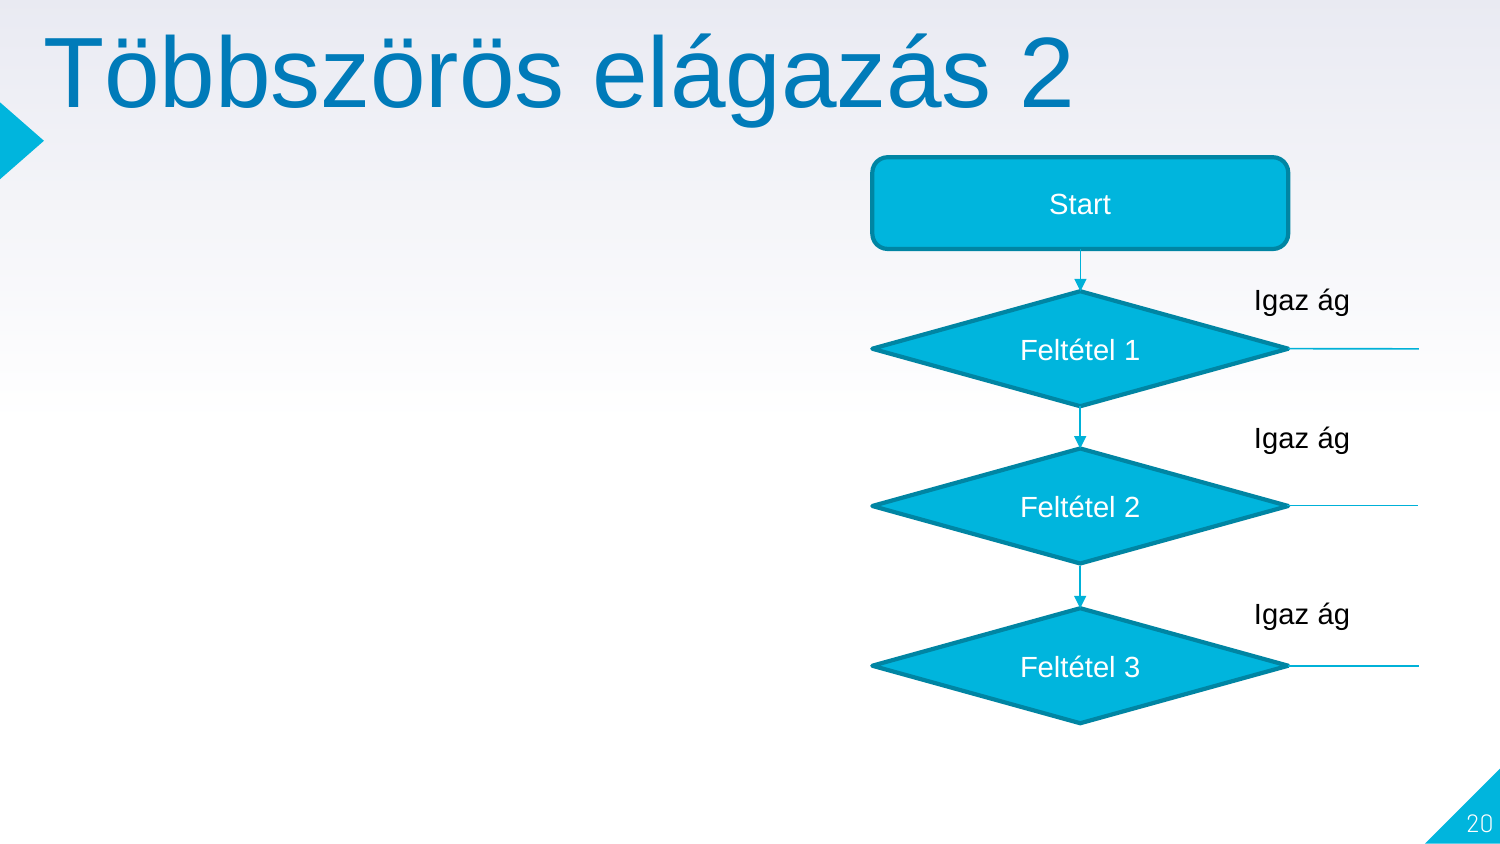

# Többszörös elágazás 2
Start
Feltétel 1
Feltétel 2
Feltétel 3
Igaz ág
Igaz ág
Igaz ág
20